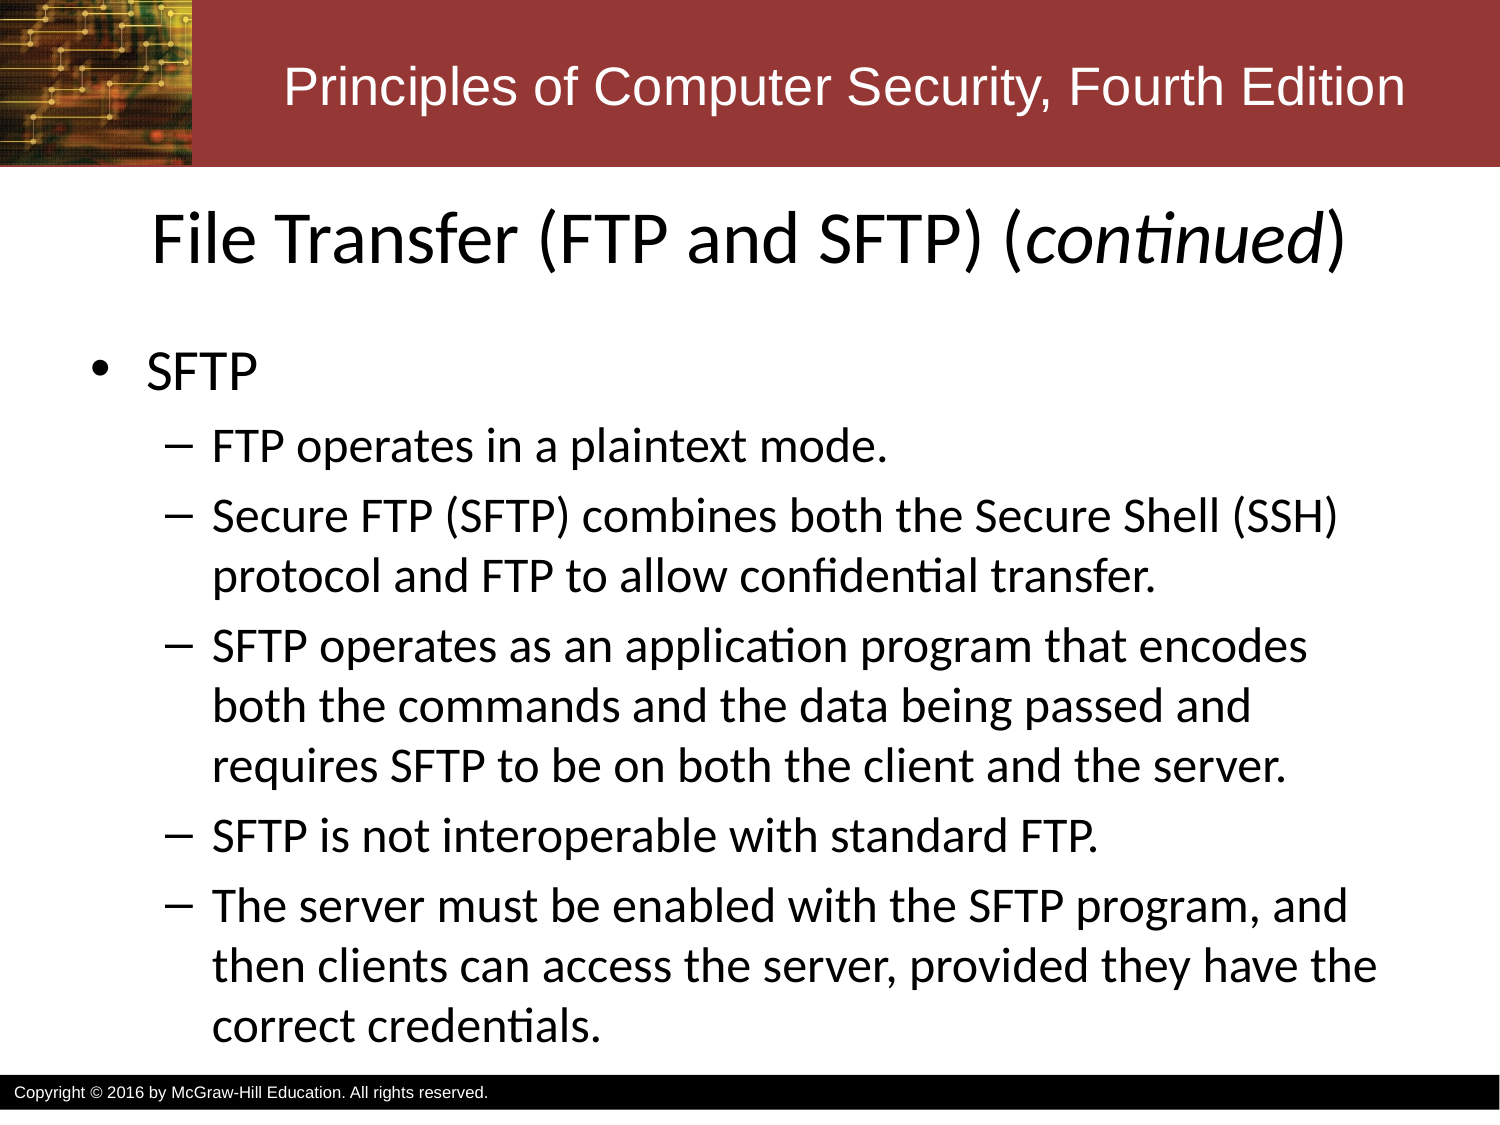

# File Transfer (FTP and SFTP) (continued)
SFTP
FTP operates in a plaintext mode.
Secure FTP (SFTP) combines both the Secure Shell (SSH) protocol and FTP to allow confidential transfer.
SFTP operates as an application program that encodes both the commands and the data being passed and requires SFTP to be on both the client and the server.
SFTP is not interoperable with standard FTP.
The server must be enabled with the SFTP program, and then clients can access the server, provided they have the correct credentials.